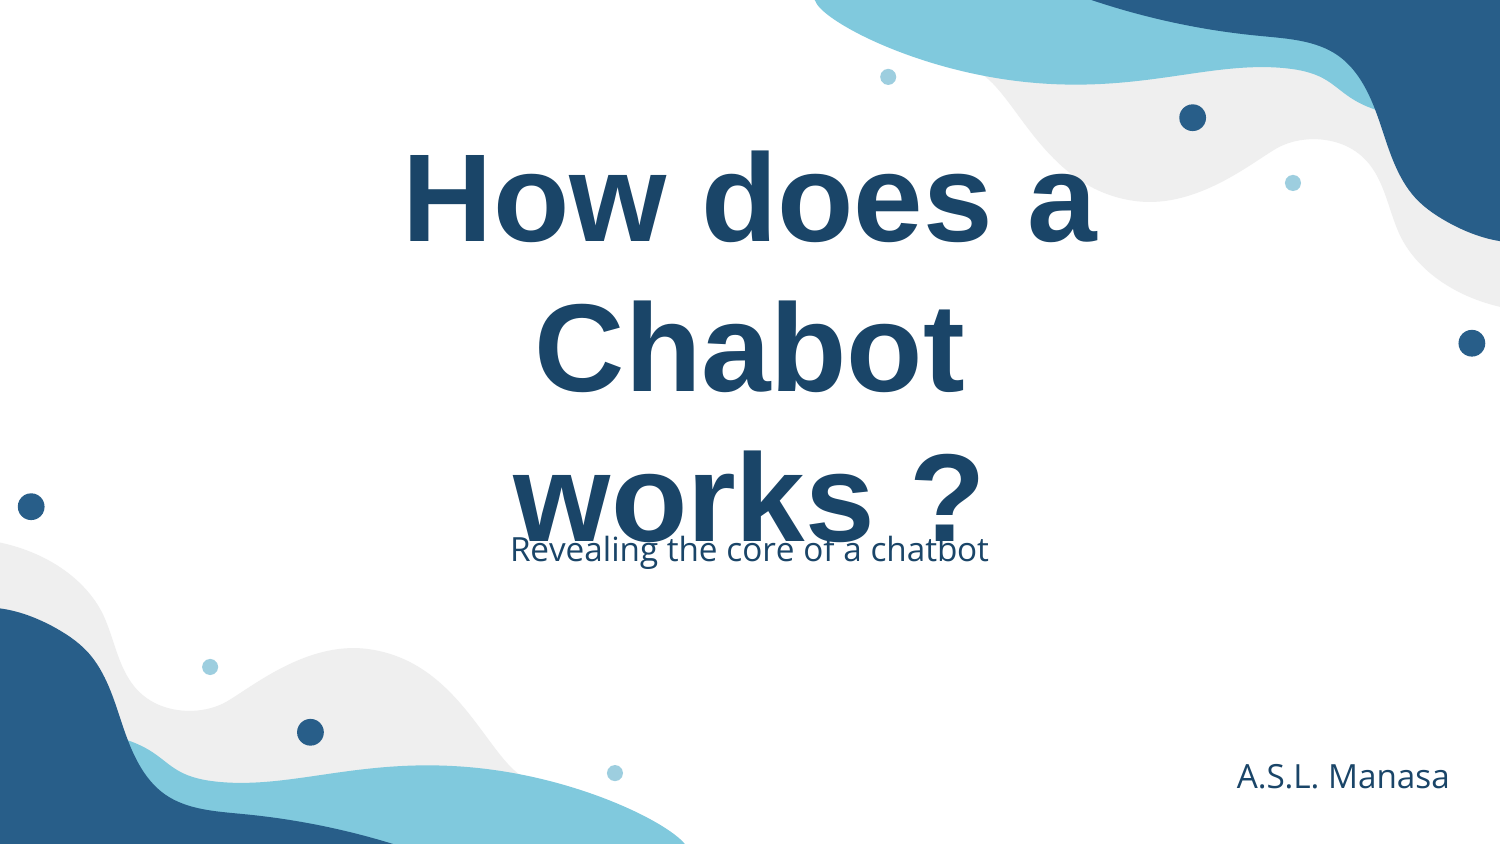

# How does a Chabot works ?
Revealing the core of a chatbot
A.S.L. Manasa